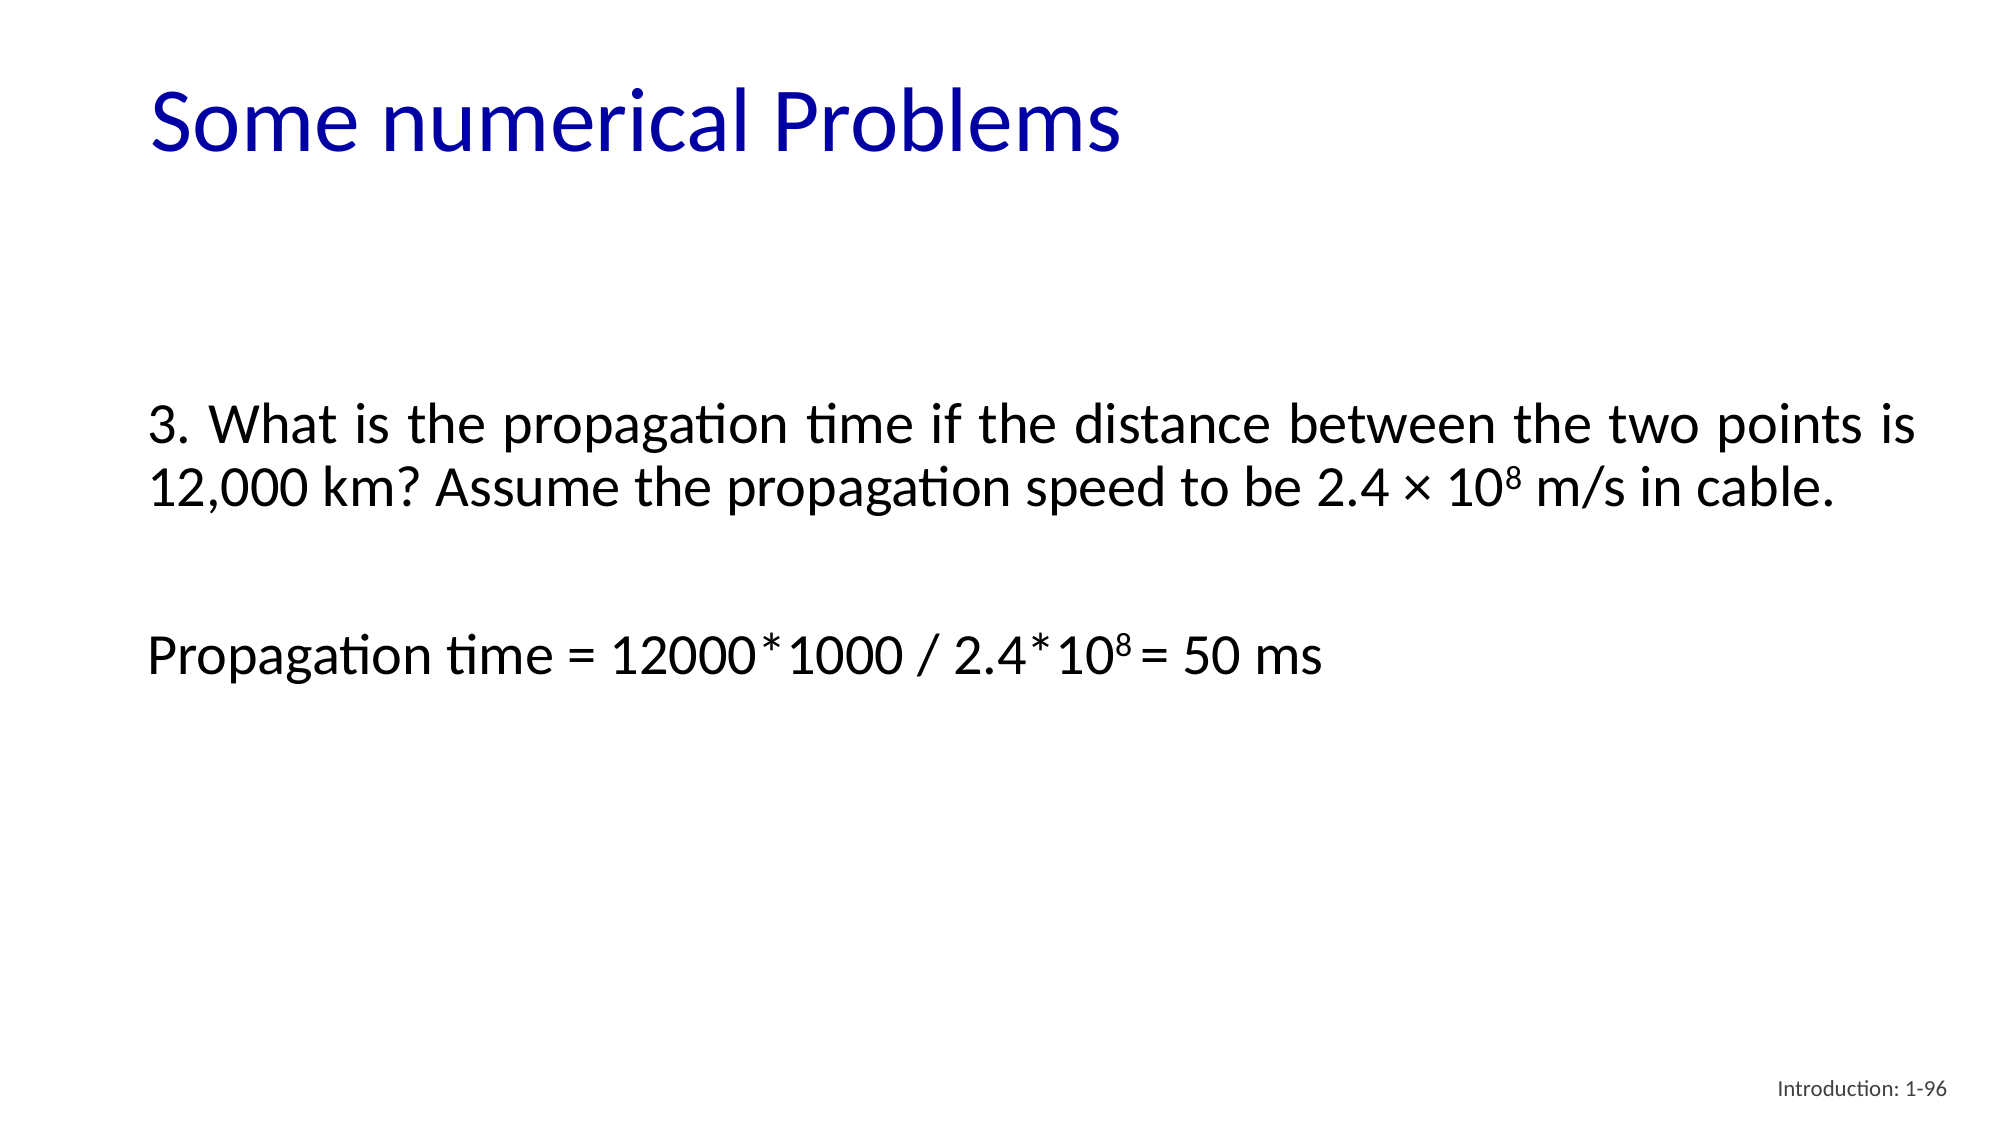

# Some numerical Problems
3. What is the propagation time if the distance between the two points is 12,000 km? Assume the propagation speed to be 2.4 × 108 m/s in cable.

Propagation time = 12000*1000 / 2.4*108 = 50 ms

Introduction: 1-96